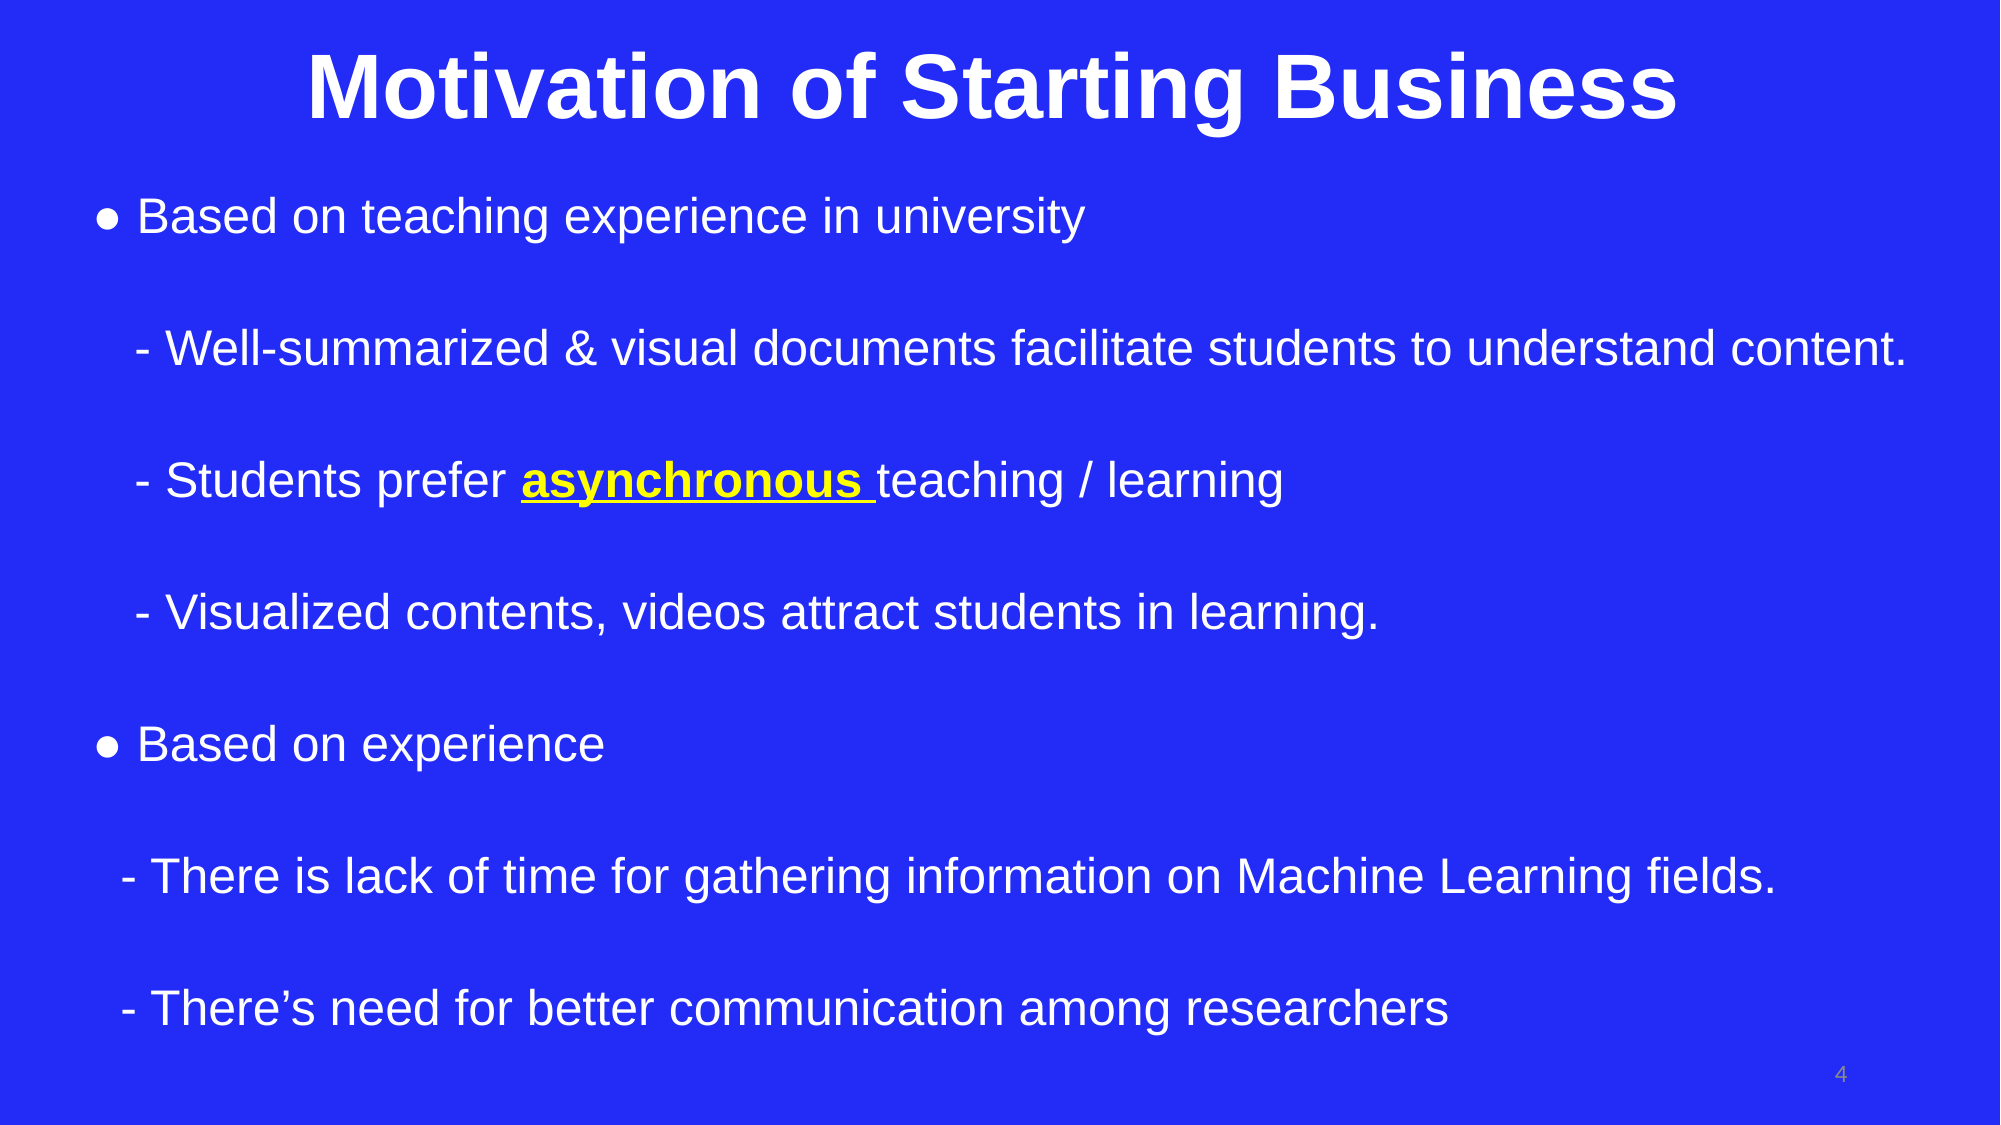

Motivation of Starting Business
● Based on teaching experience in university

   - Well-summarized & visual documents facilitate students to understand content.

   - Students prefer asynchronous teaching / learning

   - Visualized contents, videos attract students in learning.

● Based on experience

  - There is lack of time for gathering information on Machine Learning fields.

  - There’s need for better communication among researchers
4